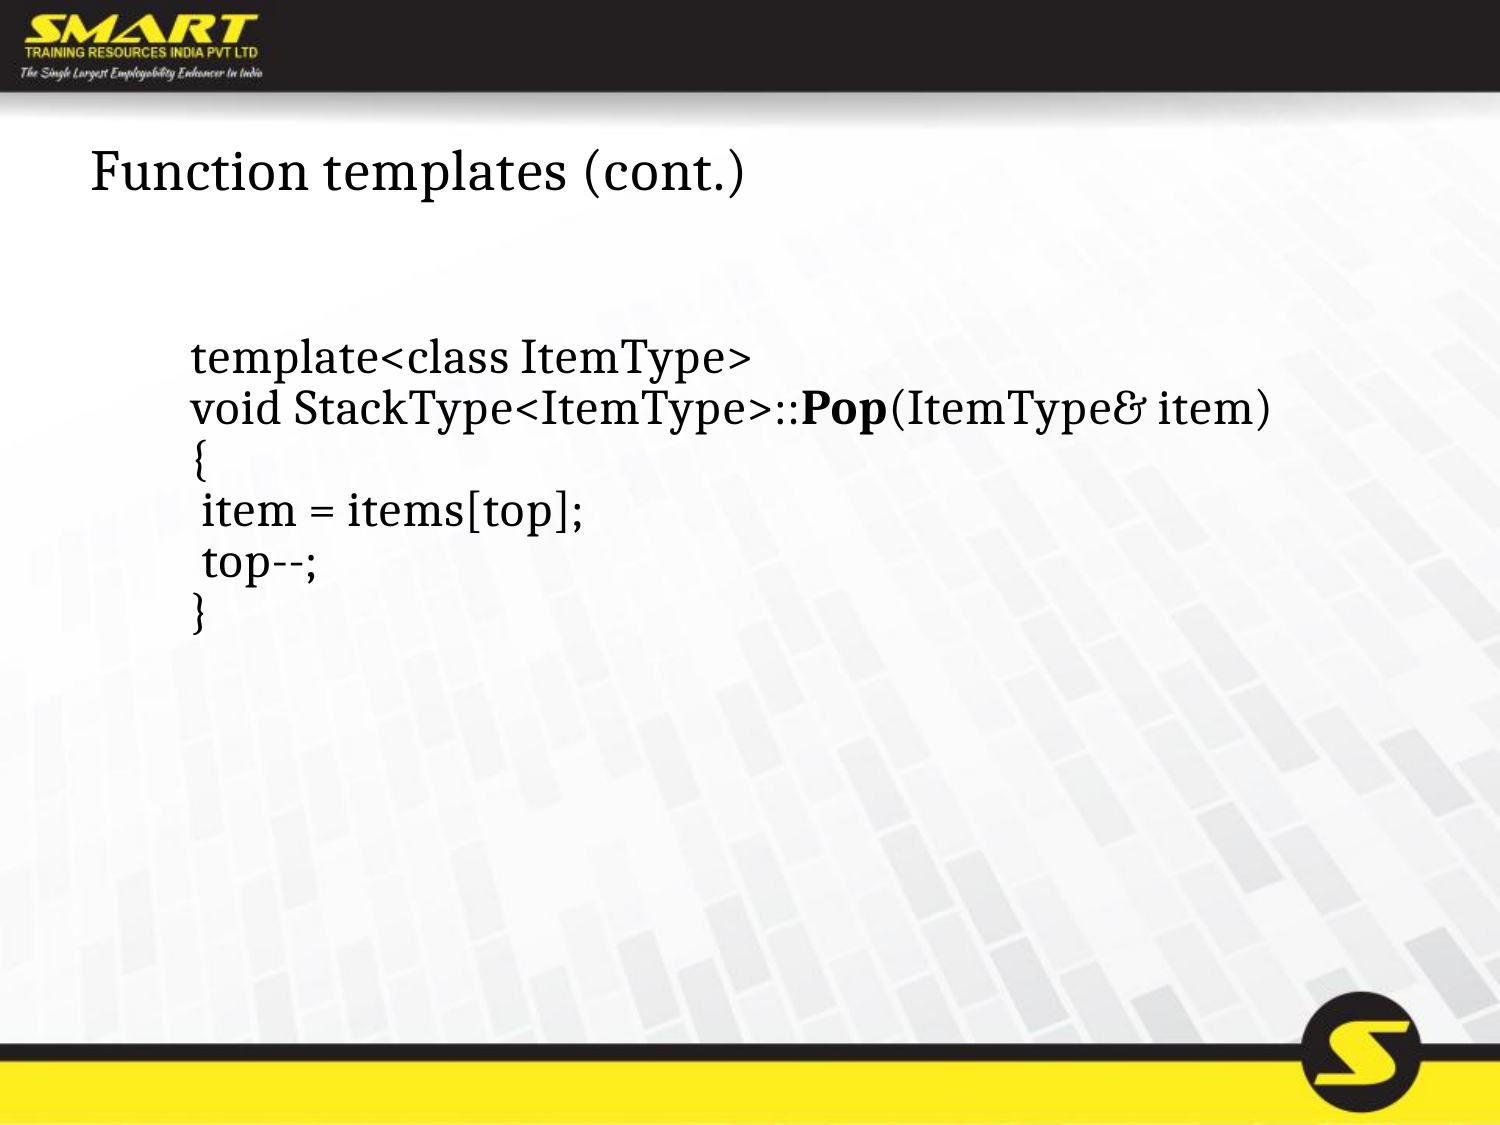

# Function templates (cont.)
template<class ItemType>
void StackType<ItemType>::Pop(ItemType& item)
{
 item = items[top];
 top--;
}